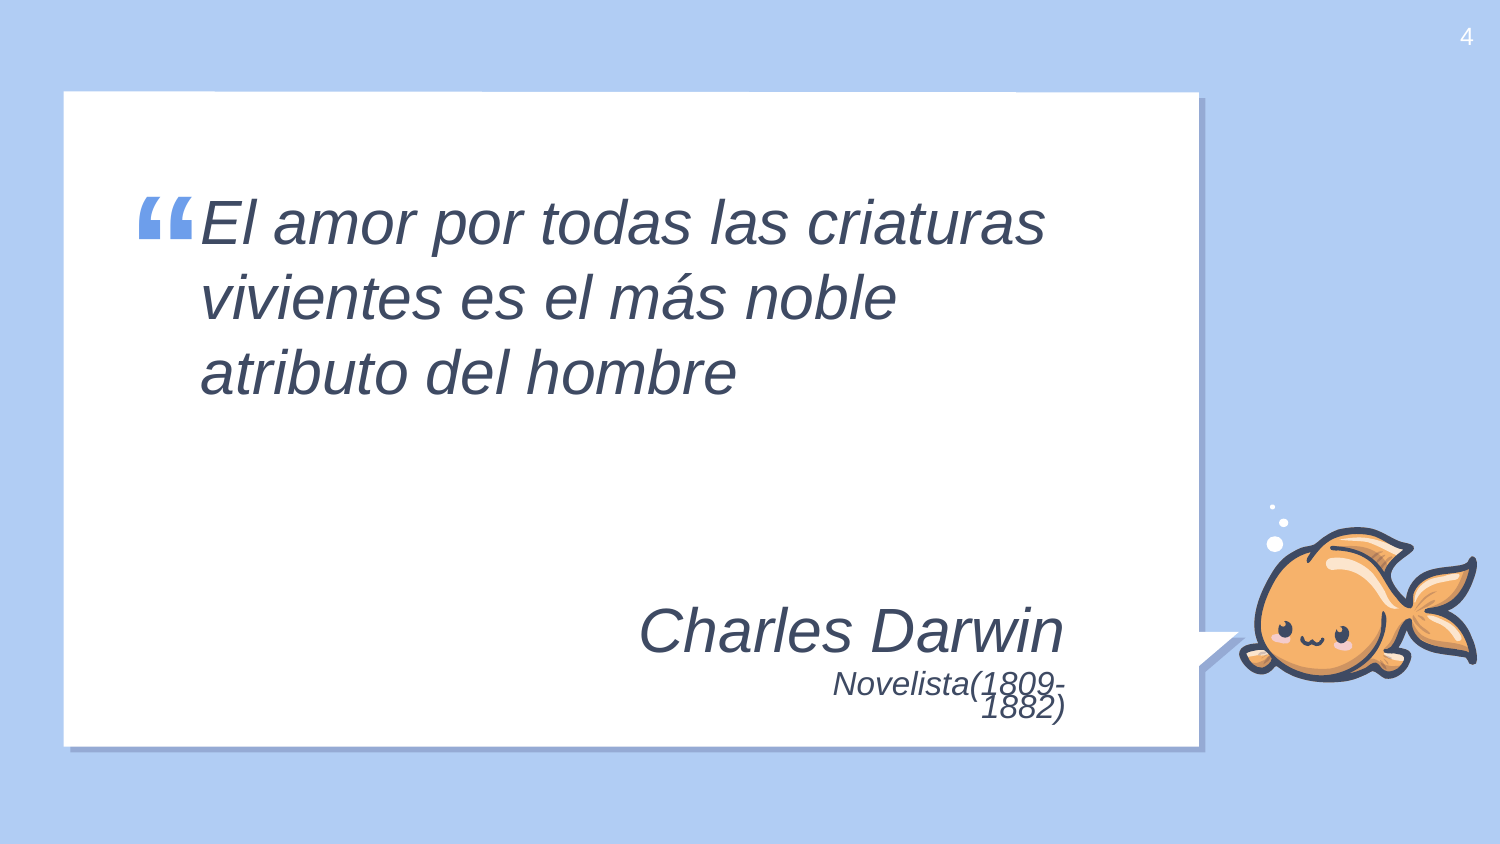

4
El amor por todas las criaturas vivientes es el más noble atributo del hombre

						Charles Darwin
				Novelista(1809-1882)